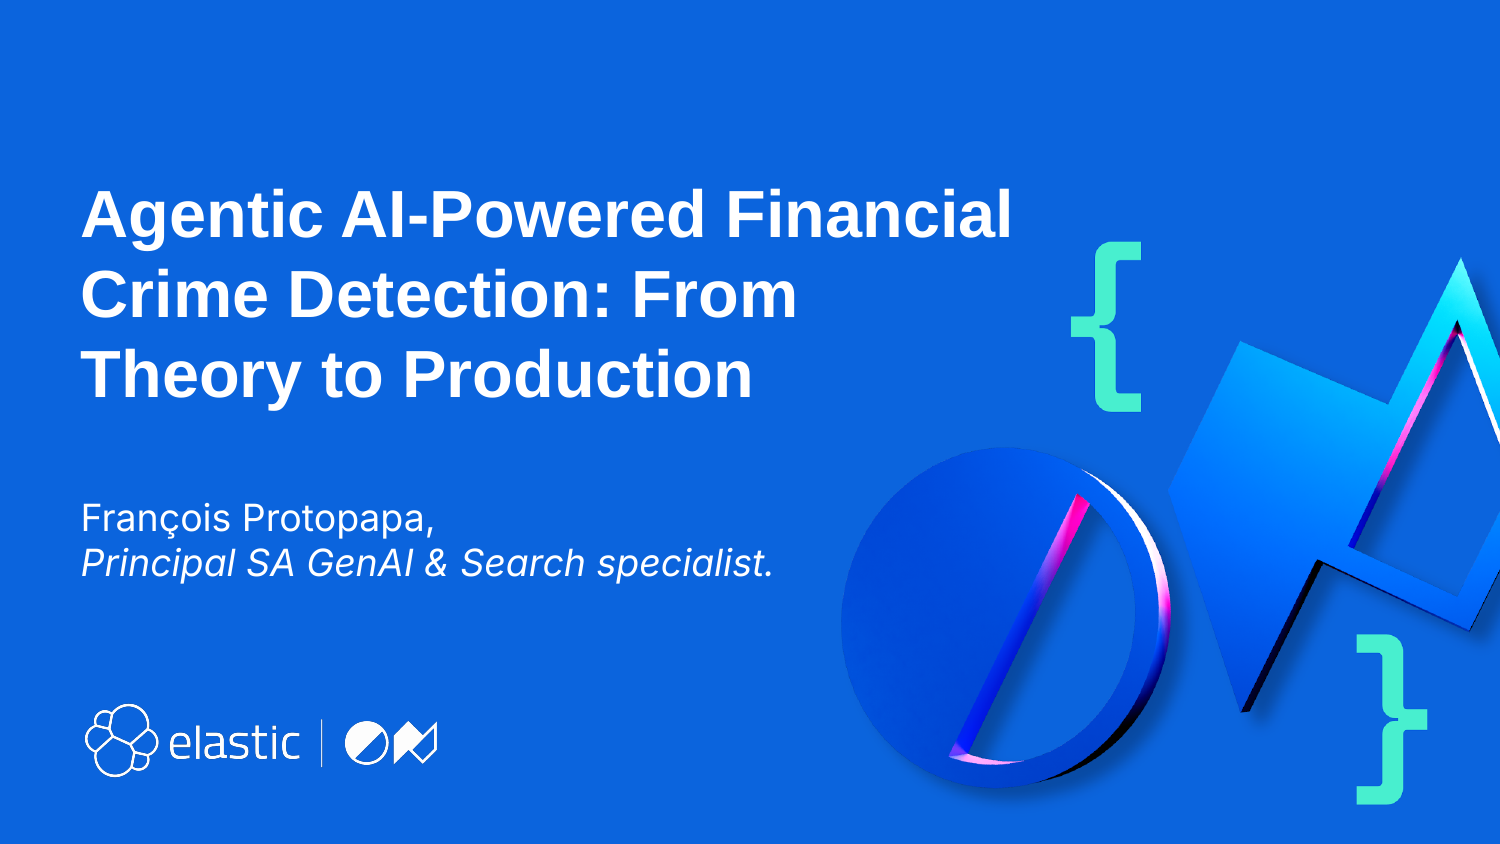

# Agentic AI-Powered Financial Crime Detection: From Theory to Production
François Protopapa,
Principal SA GenAI & Search specialist.